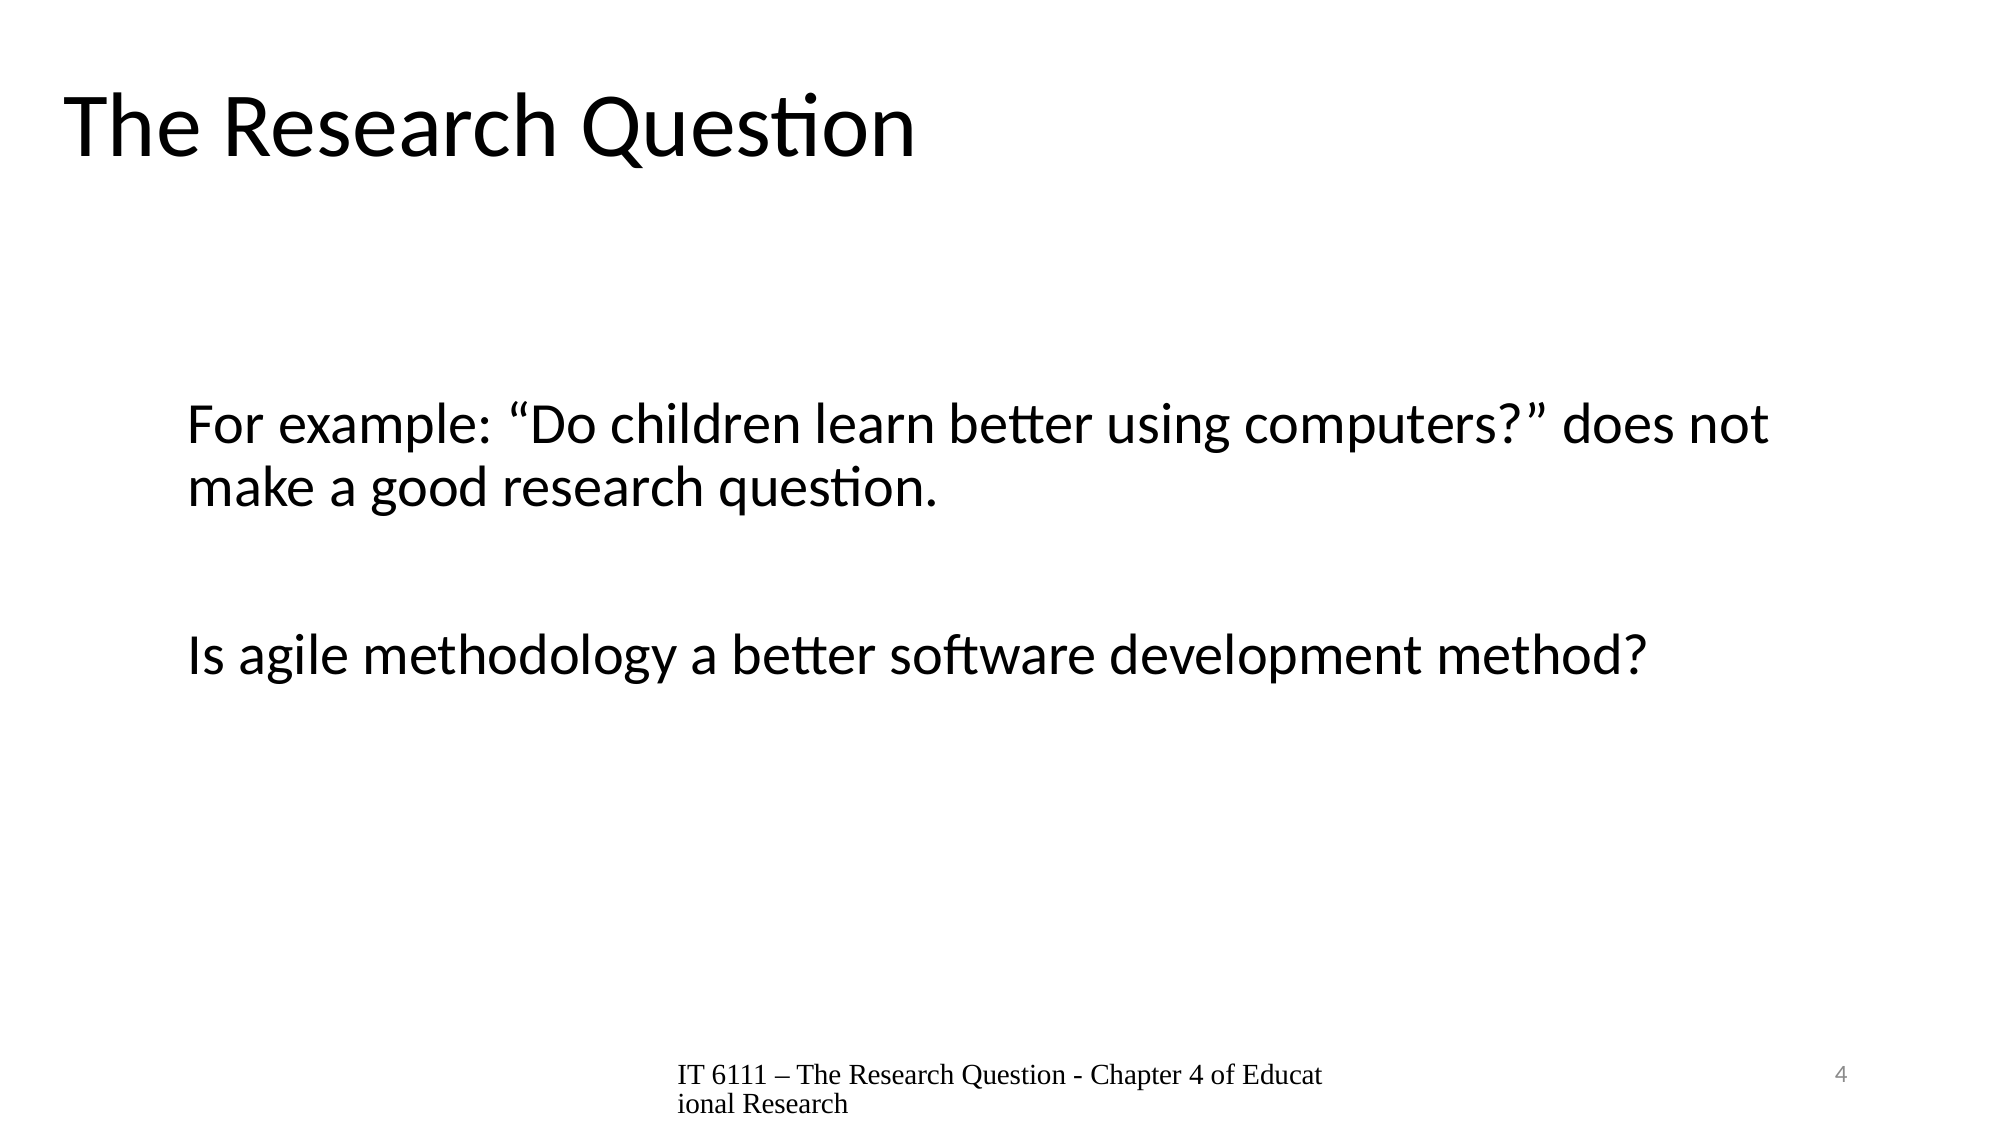

# The Research Question
For example: “Do children learn better using computers?” does not make a good research question.

Is agile methodology a better software development method?
IT 6111 – The Research Question - Chapter 4 of Educational Research
4